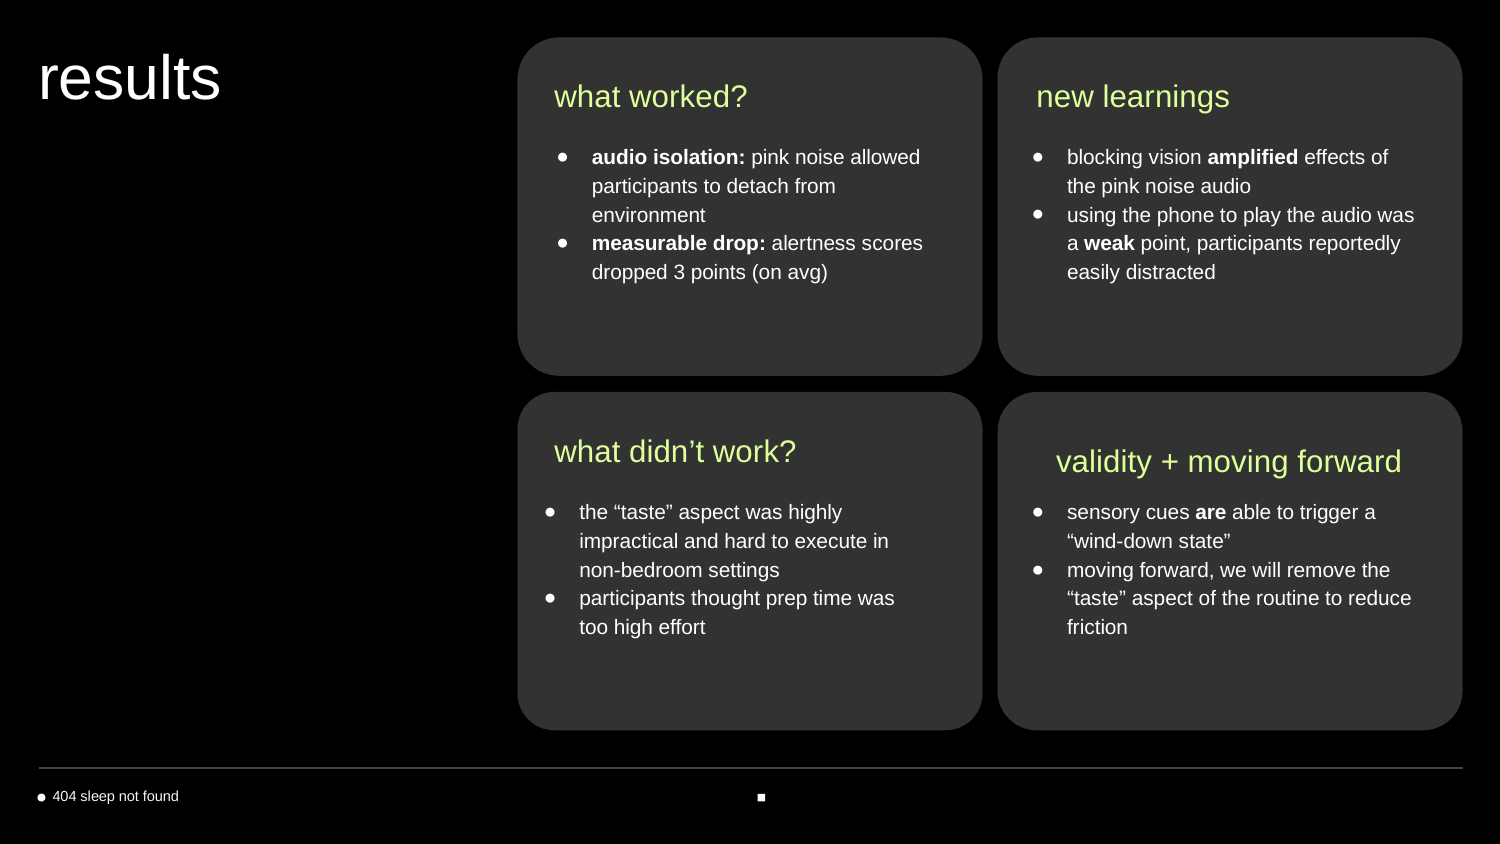

# results

new learnings
what worked?
audio isolation: pink noise allowed participants to detach from environment
measurable drop: alertness scores dropped 3 points (on avg)
blocking vision amplified effects of the pink noise audio
using the phone to play the audio was a weak point, participants reportedly easily distracted

what didn’t work?
validity + moving forward
the “taste” aspect was highly impractical and hard to execute in non-bedroom settings
participants thought prep time was too high effort
sensory cues are able to trigger a “wind-down state”
moving forward, we will remove the “taste” aspect of the routine to reduce friction
404 sleep not found